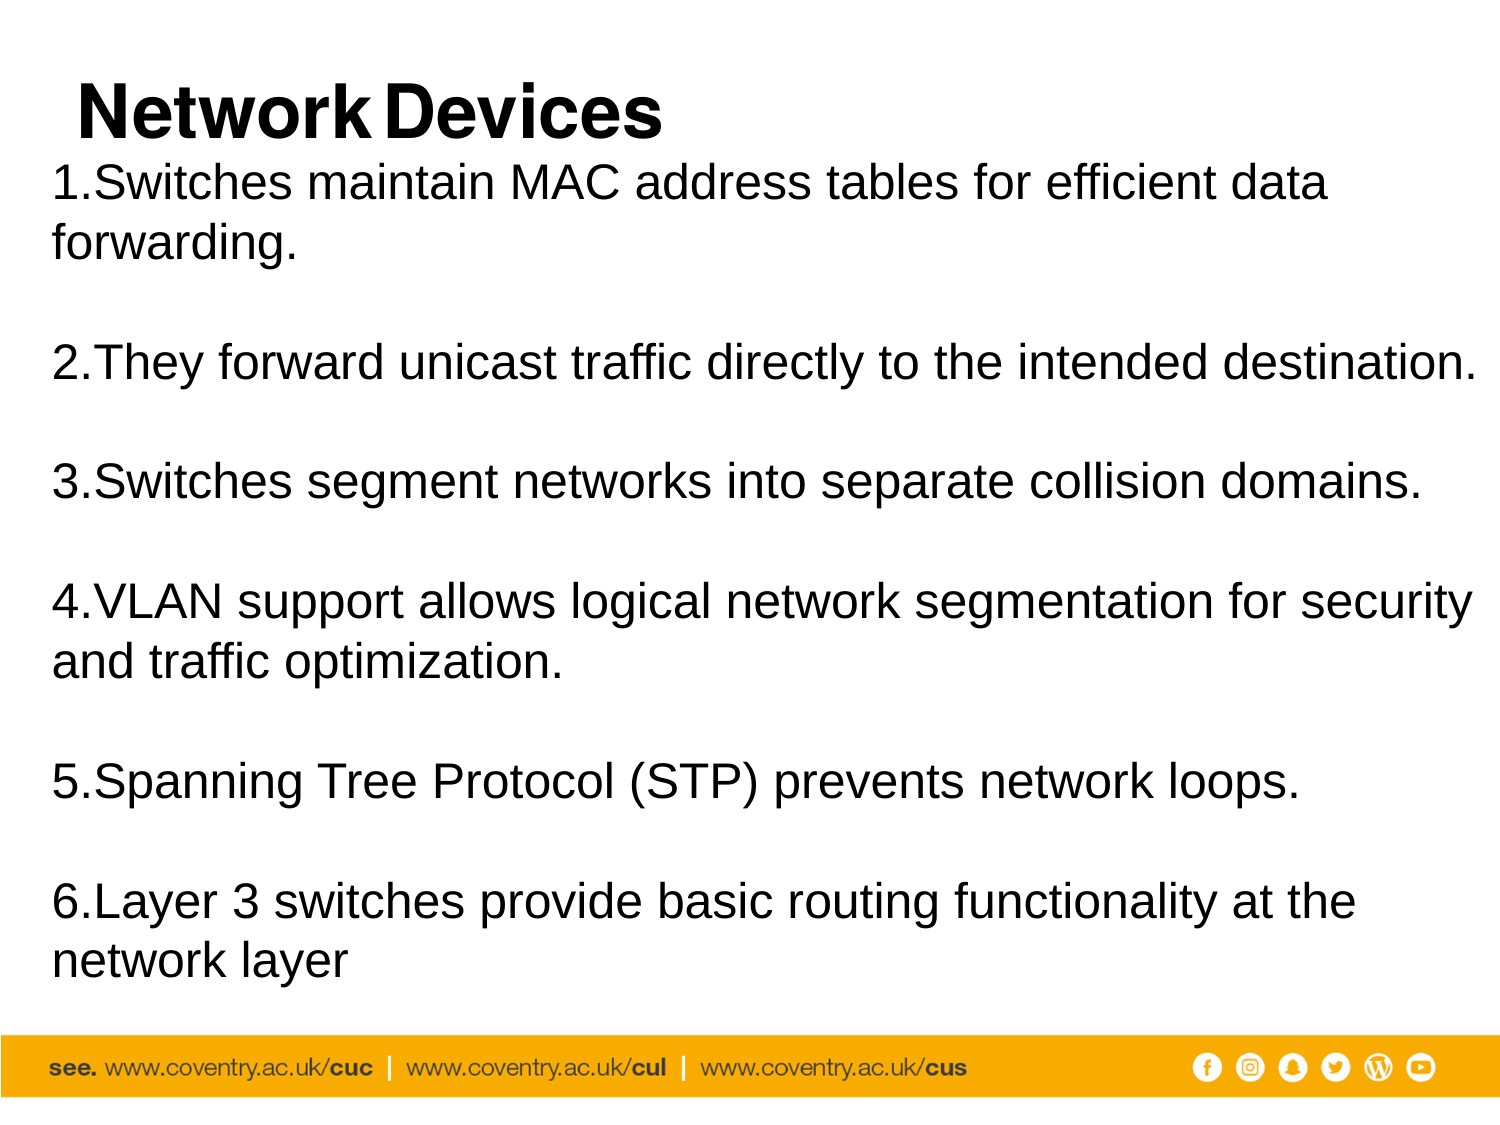

# Network Devices
Switches maintain MAC address tables for efficient data forwarding.

They forward unicast traffic directly to the intended destination.

Switches segment networks into separate collision domains.

VLAN support allows logical network segmentation for security and traffic optimization.

Spanning Tree Protocol (STP) prevents network loops.

Layer 3 switches provide basic routing functionality at the network layer